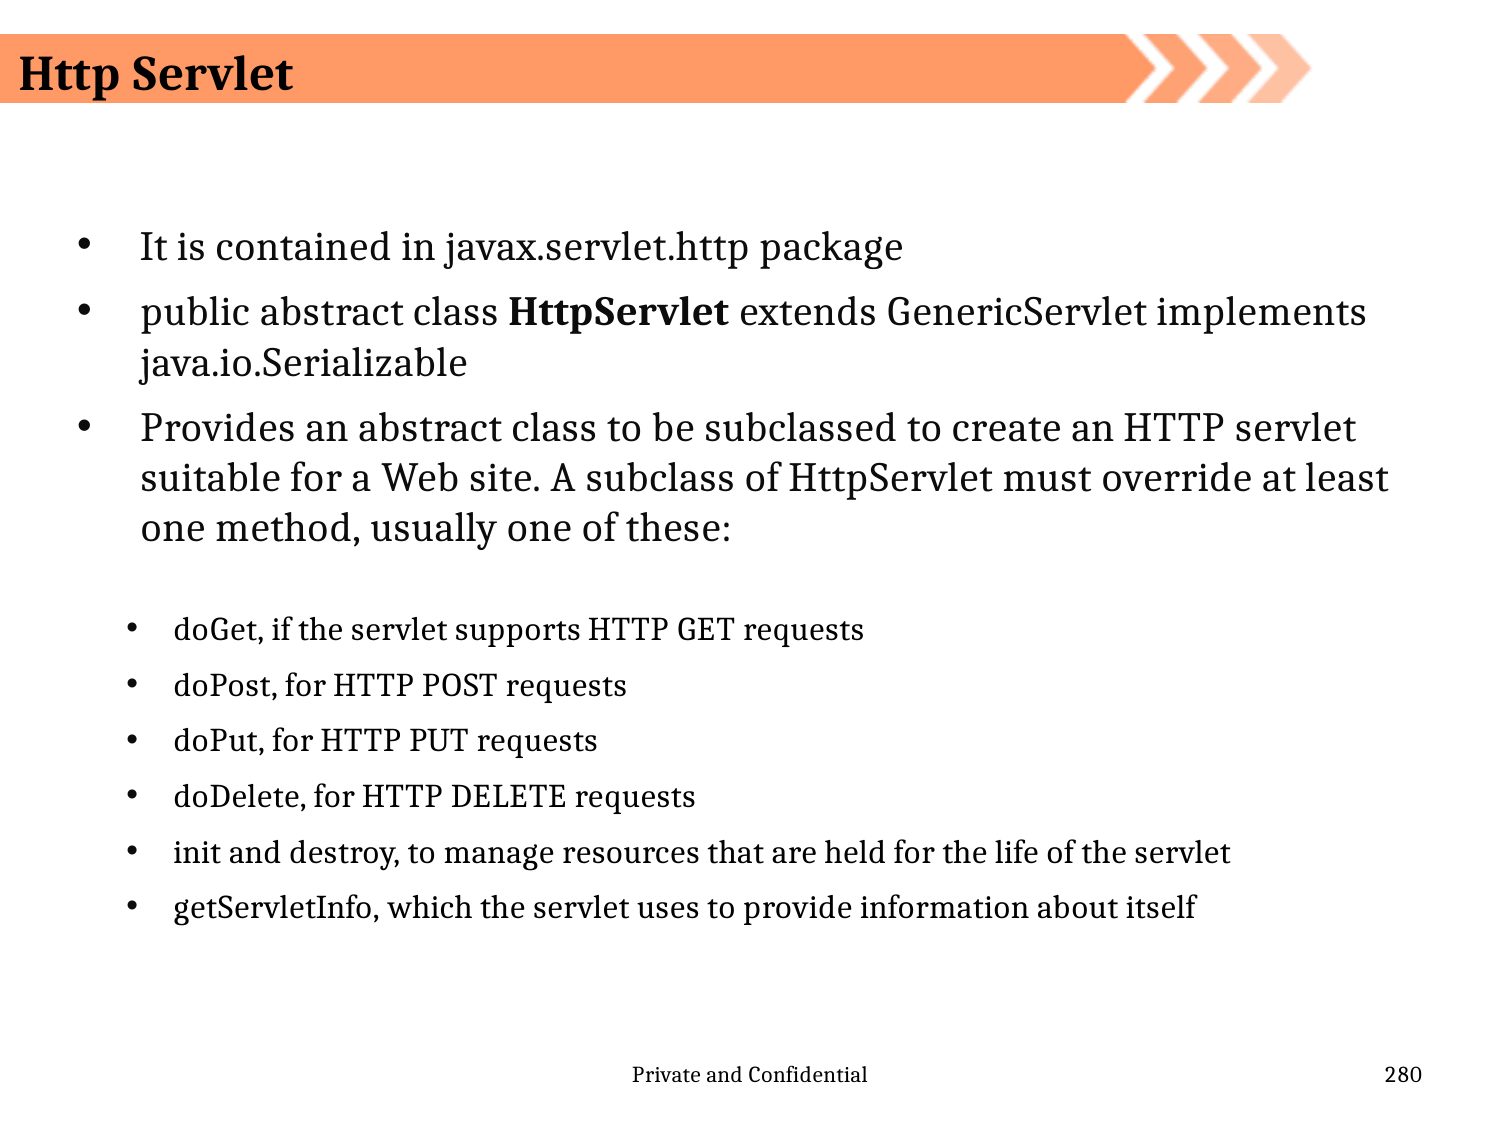

# Http Servlet
It is contained in javax.servlet.http package
public abstract class HttpServlet extends GenericServlet implements java.io.Serializable
Provides an abstract class to be subclassed to create an HTTP servlet suitable for a Web site. A subclass of HttpServlet must override at least one method, usually one of these:
doGet, if the servlet supports HTTP GET requests
doPost, for HTTP POST requests
doPut, for HTTP PUT requests
doDelete, for HTTP DELETE requests
init and destroy, to manage resources that are held for the life of the servlet
getServletInfo, which the servlet uses to provide information about itself